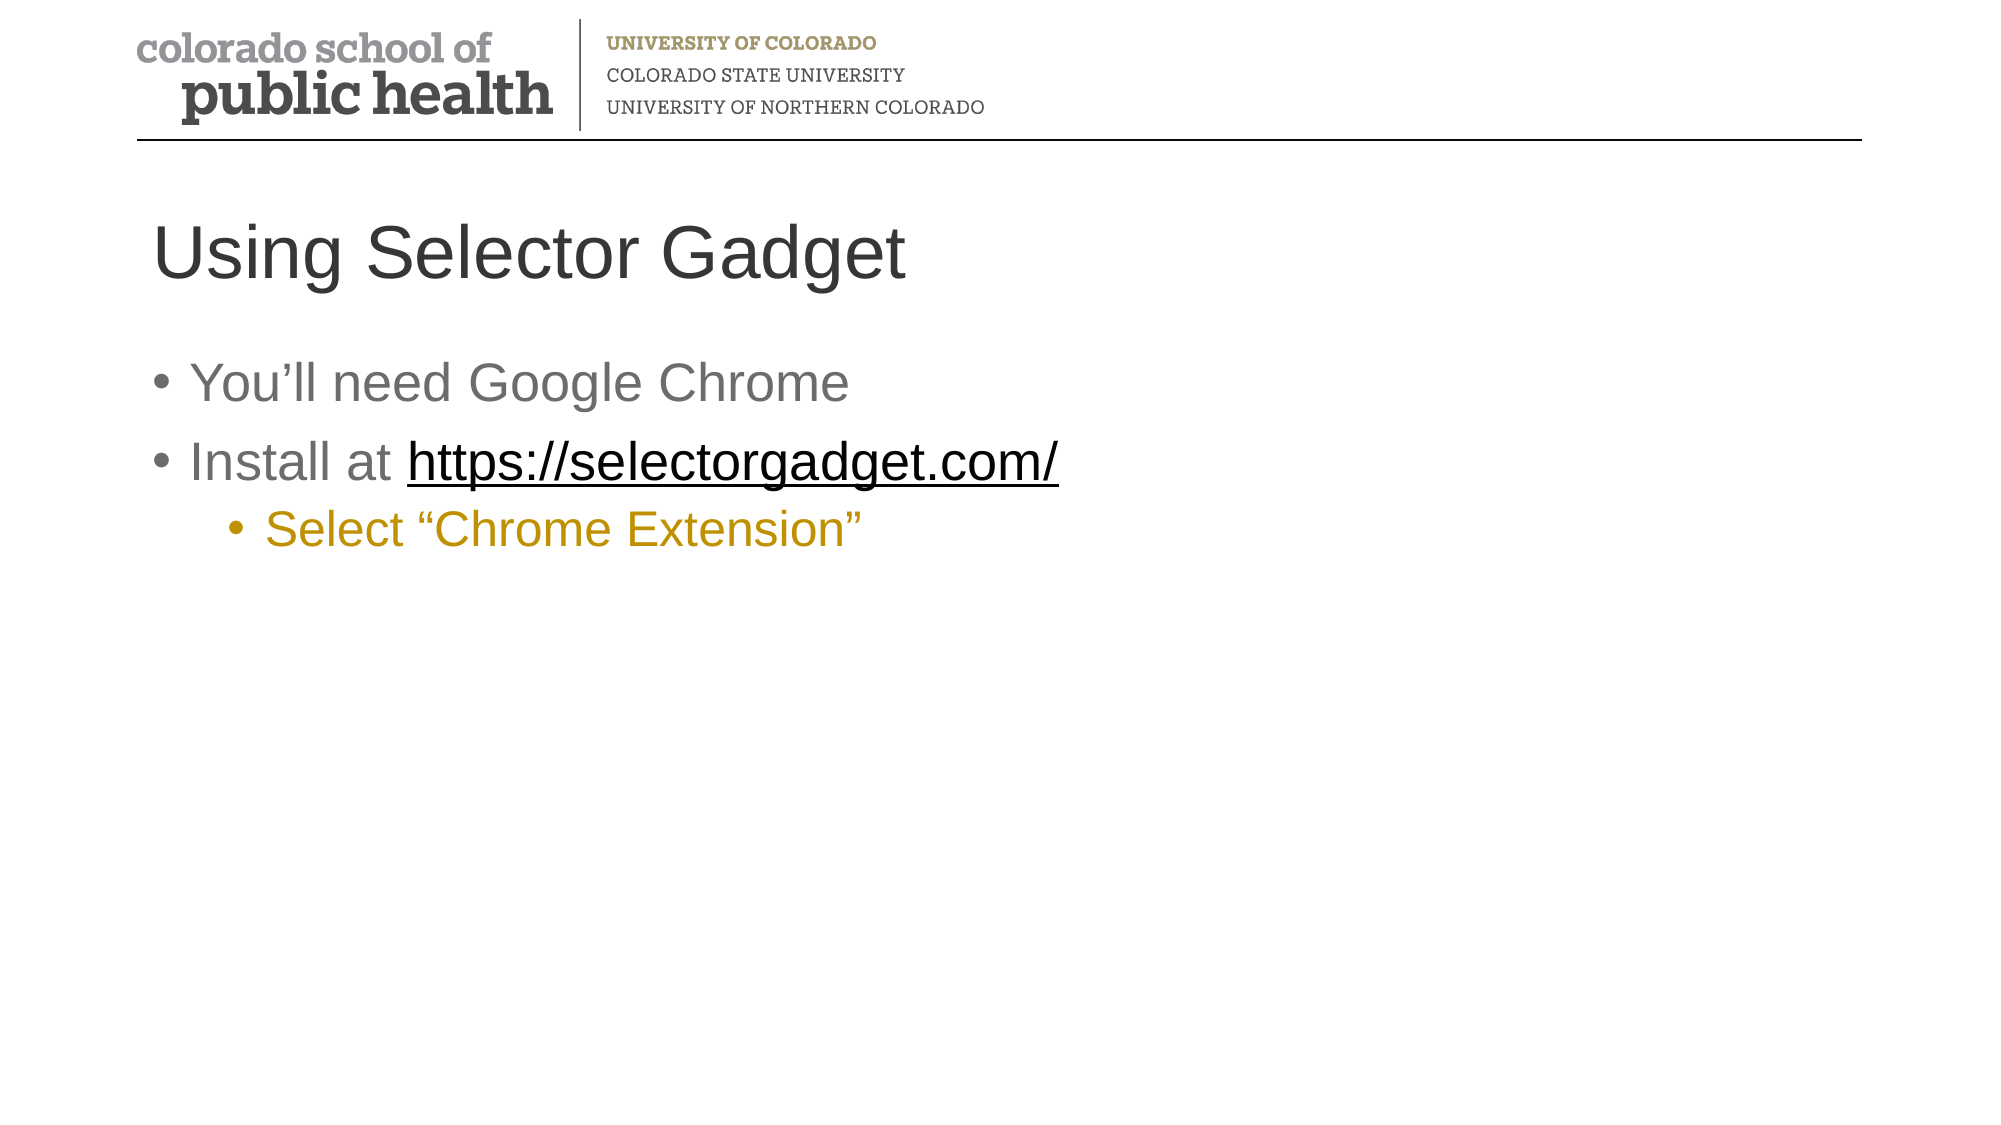

# Using Selector Gadget
You’ll need Google Chrome
Install at https://selectorgadget.com/
Select “Chrome Extension”